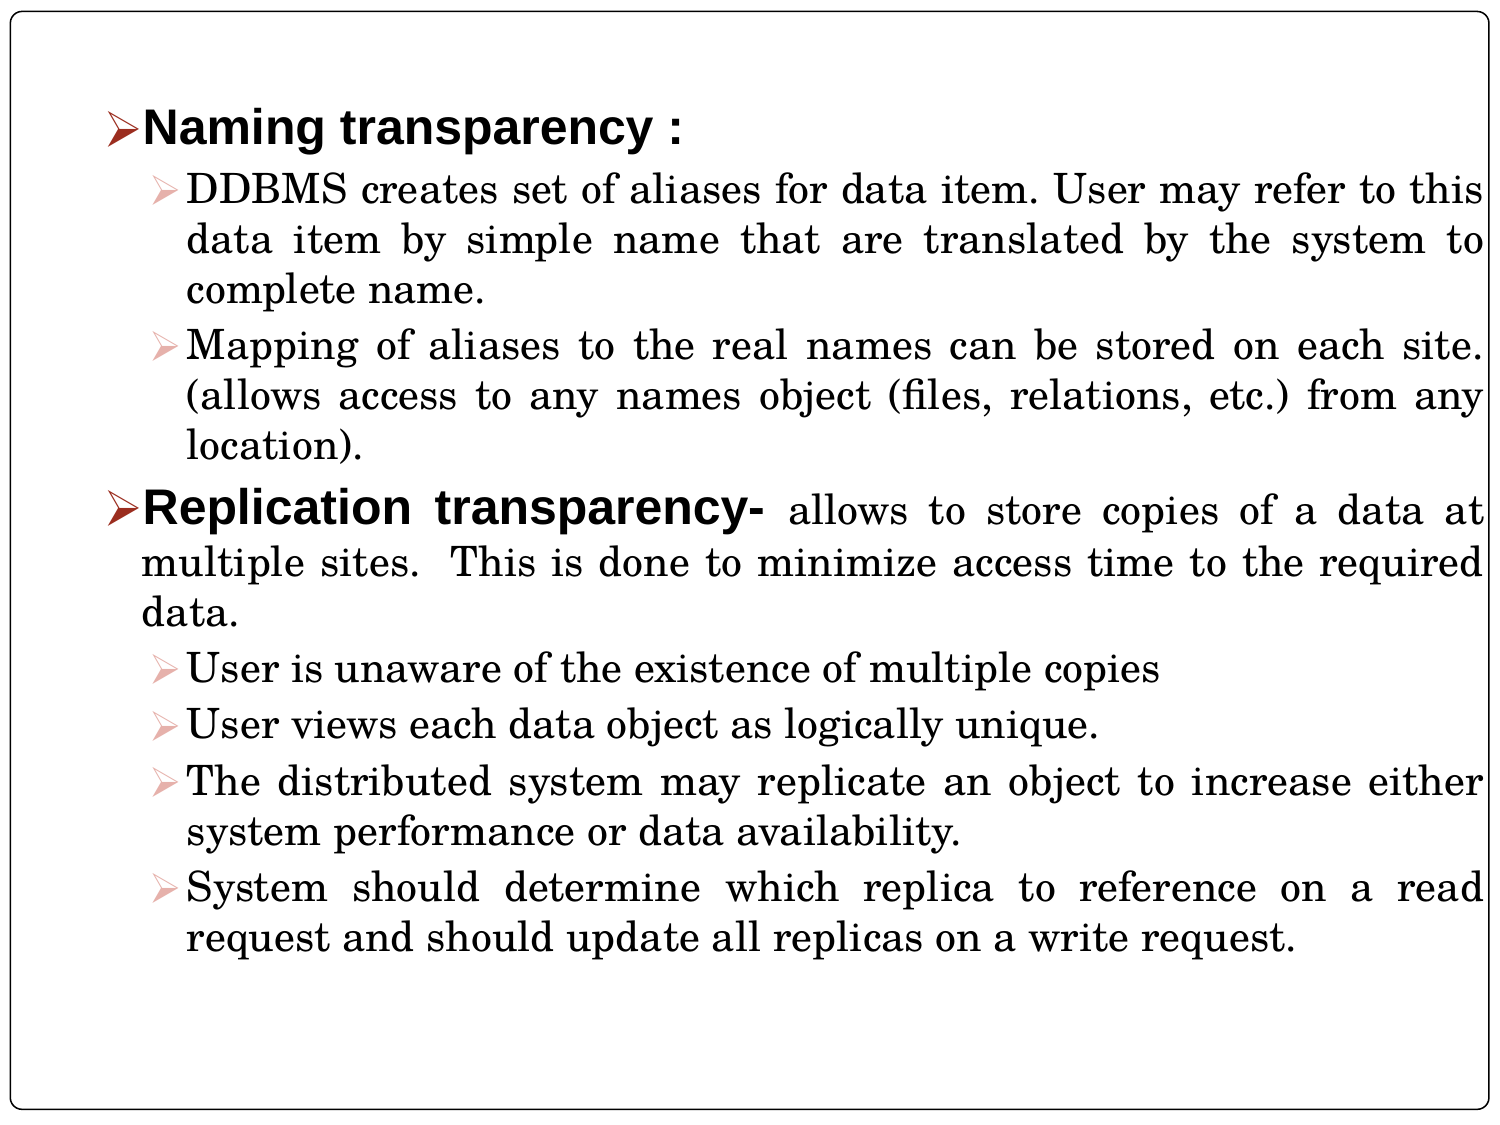

#
Naming transparency :
DDBMS creates set of aliases for data item. User may refer to this data item by simple name that are translated by the system to complete name.
Mapping of aliases to the real names can be stored on each site. (allows access to any names object (files, relations, etc.) from any location).
Replication transparency- allows to store copies of a data at multiple sites.  This is done to minimize access time to the required data.
User is unaware of the existence of multiple copies
User views each data object as logically unique.
The distributed system may replicate an object to increase either system performance or data availability.
System should determine which replica to reference on a read request and should update all replicas on a write request.